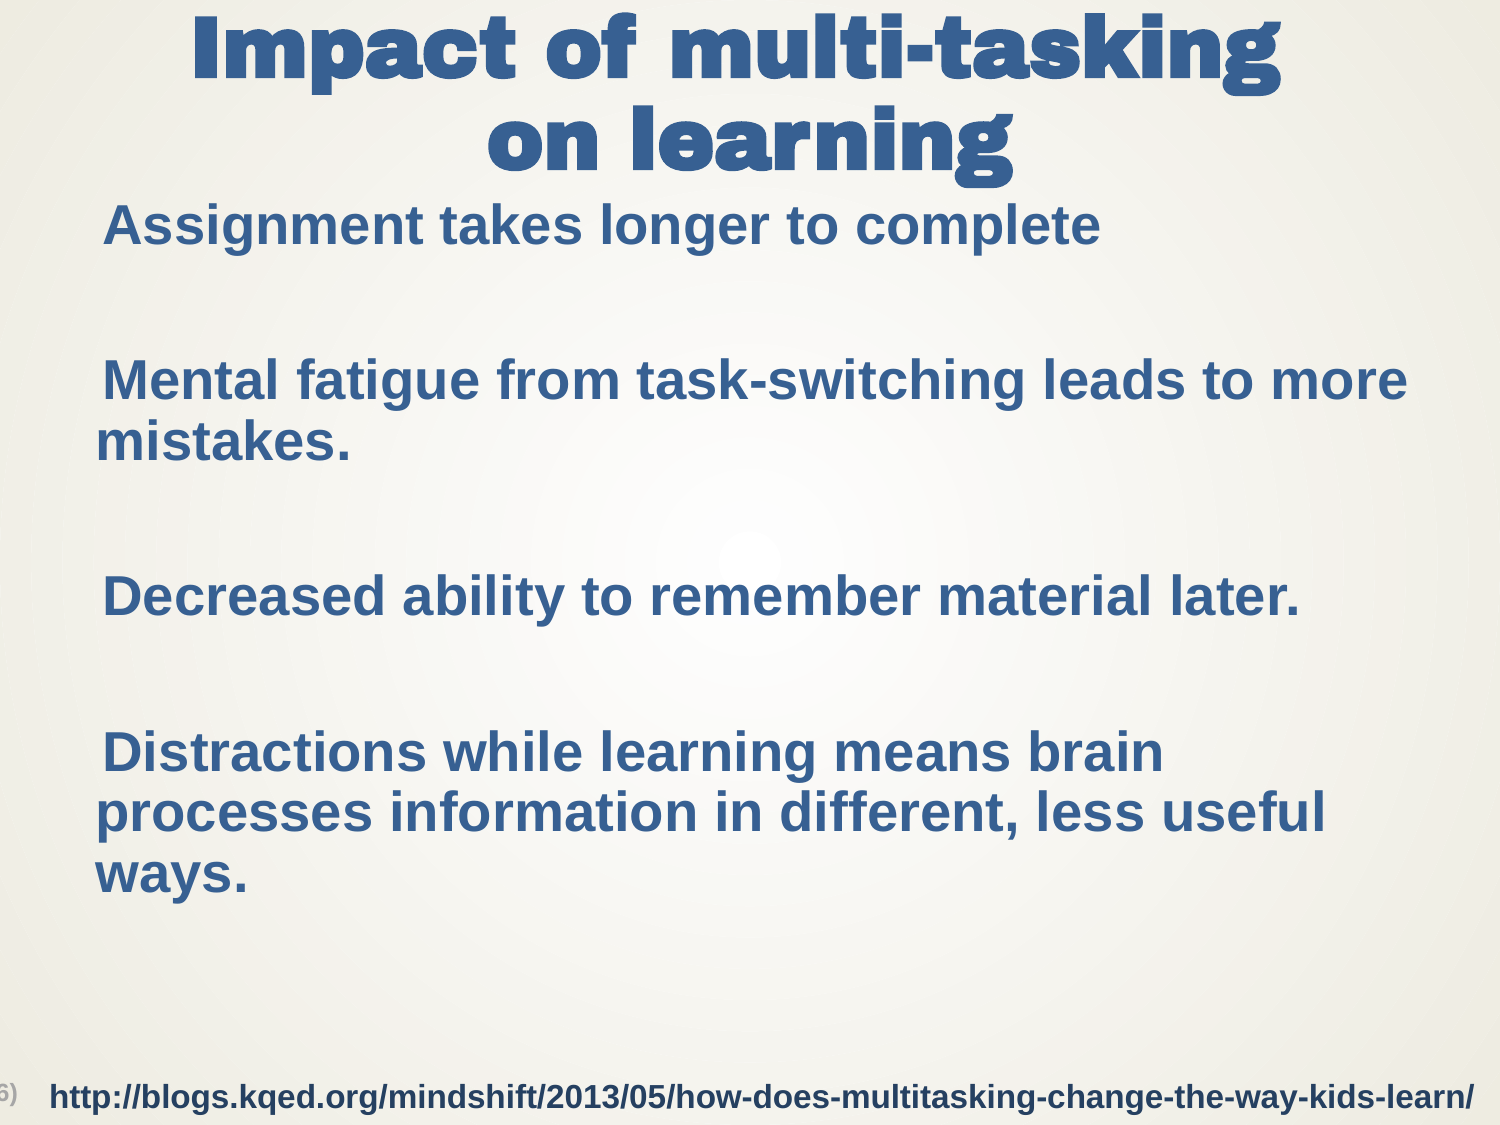

# Impact of multi-tasking on learning
Assignment takes longer to complete

Mental fatigue from task-switching leads to more mistakes.

Decreased ability to remember material later.

Distractions while learning means brain processes information in different, less useful ways.

http://blogs.kqed.org/mindshift/2013/05/how-does-multitasking-change-the-way-kids-learn/